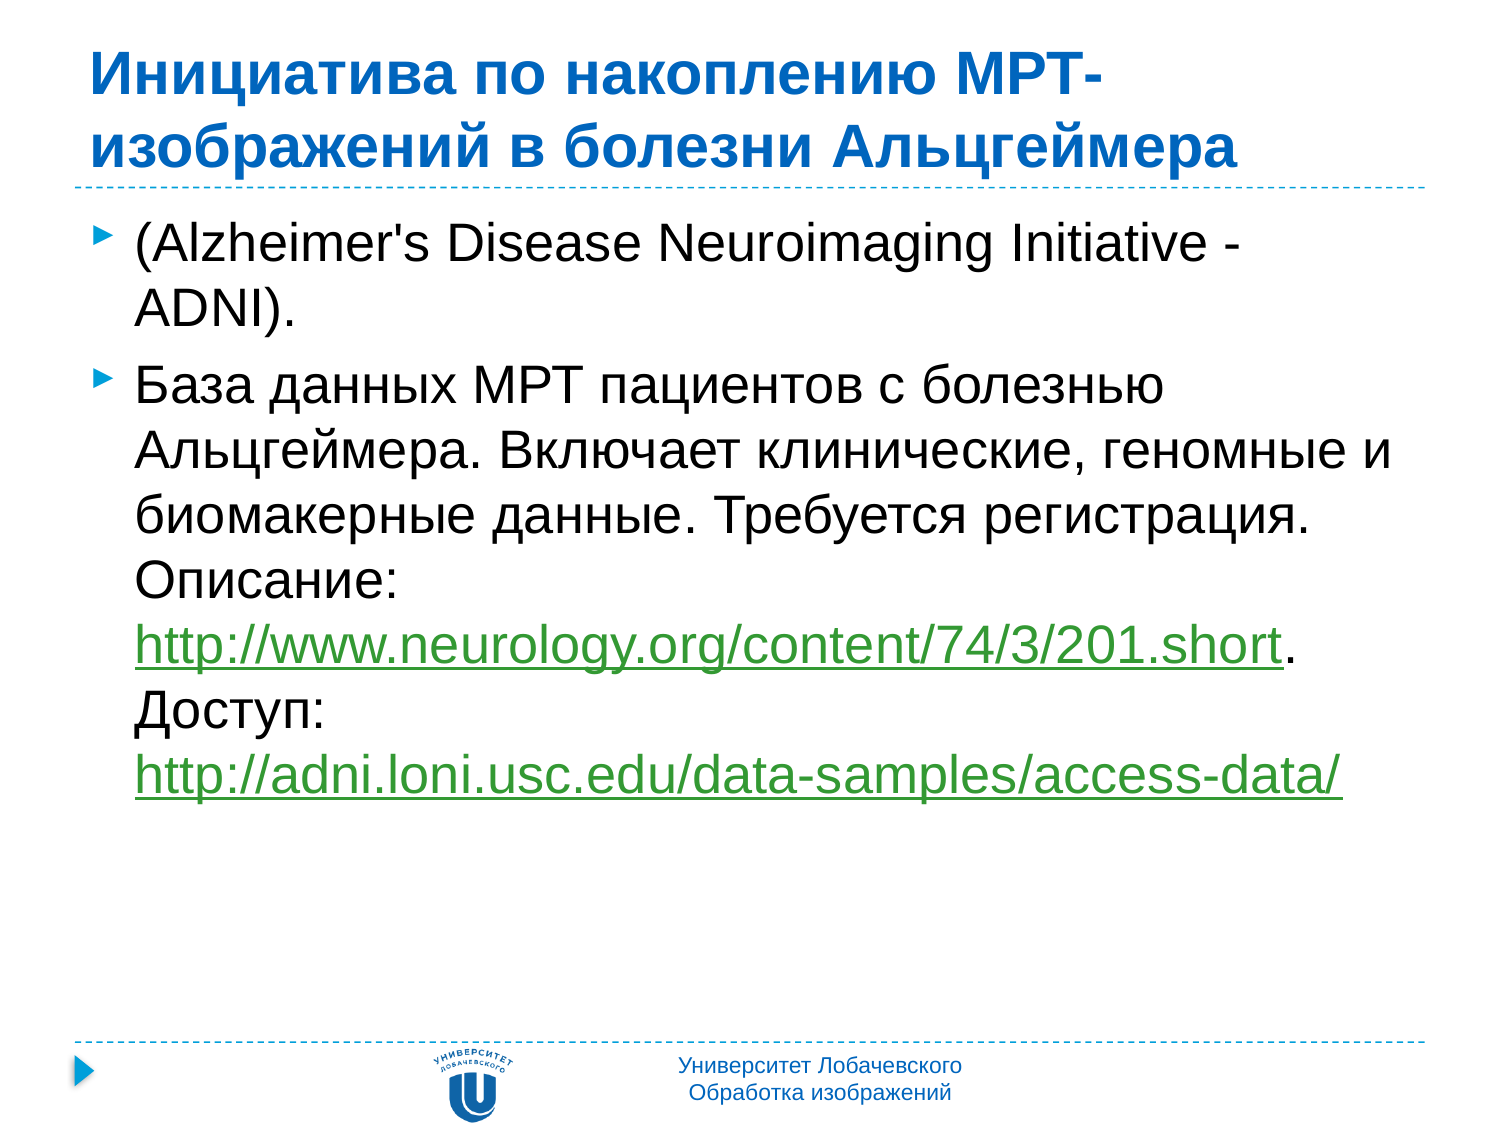

# Инициатива по накоплению МРТ-изображений в болезни Альцгеймера
(Alzheimer's Disease Neuroimaging Initiative - ADNI).
База данных МРТ пациентов с болезнью Альцгеймера. Включает клинические, геномные и биомакерные данные. Требуется регистрация. Описание: http://www.neurology.org/content/74/3/201.short. Доступ: http://adni.loni.usc.edu/data-samples/access-data/
19
Университет Лобачевского
Обработка изображений